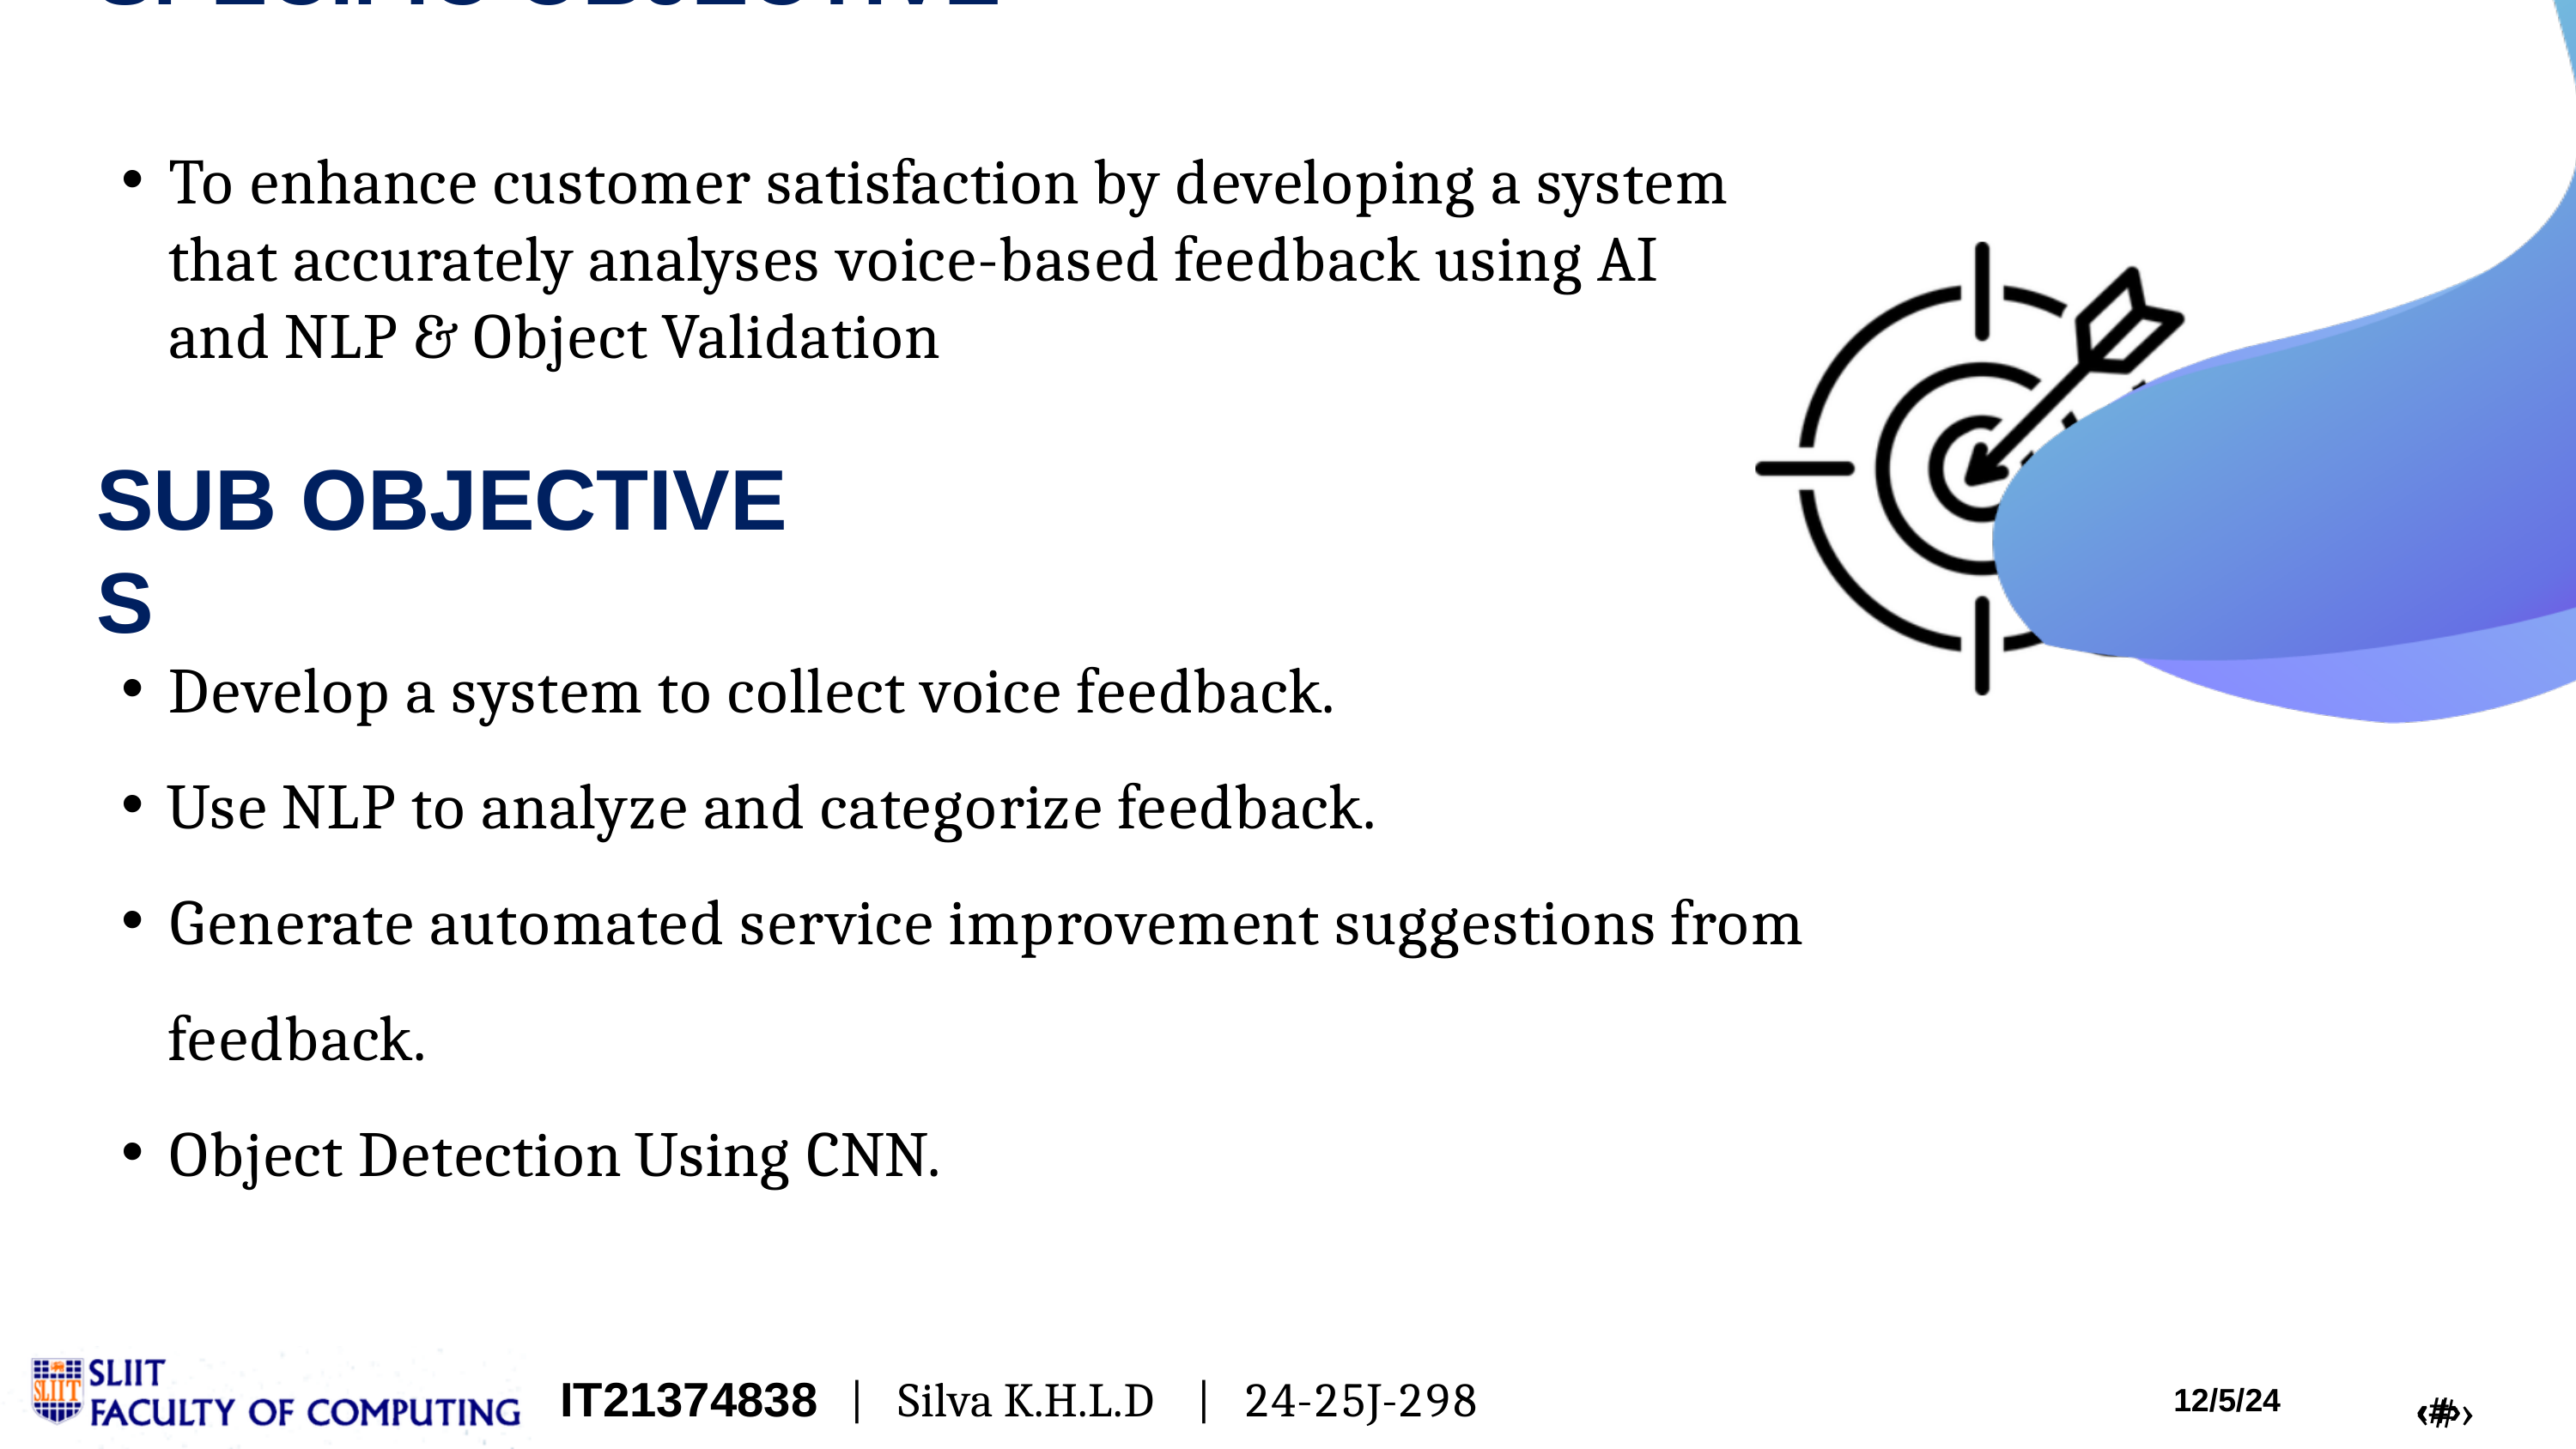

SPECIFIC OBJECTIVE

To enhance customer satisfaction by developing a system that accurately analyses voice-based feedback using AI and NLP & Object Validation

SUB OBJECTIVE​S

Develop a system to collect voice feedback.
Use NLP to analyze and categorize feedback.
Generate automated service improvement suggestions from feedback.
Object Detection Using CNN.

IT21374838   |   Silva K.H.L.D   |   24-25J-298

‹#›

‹#›

12/5/24